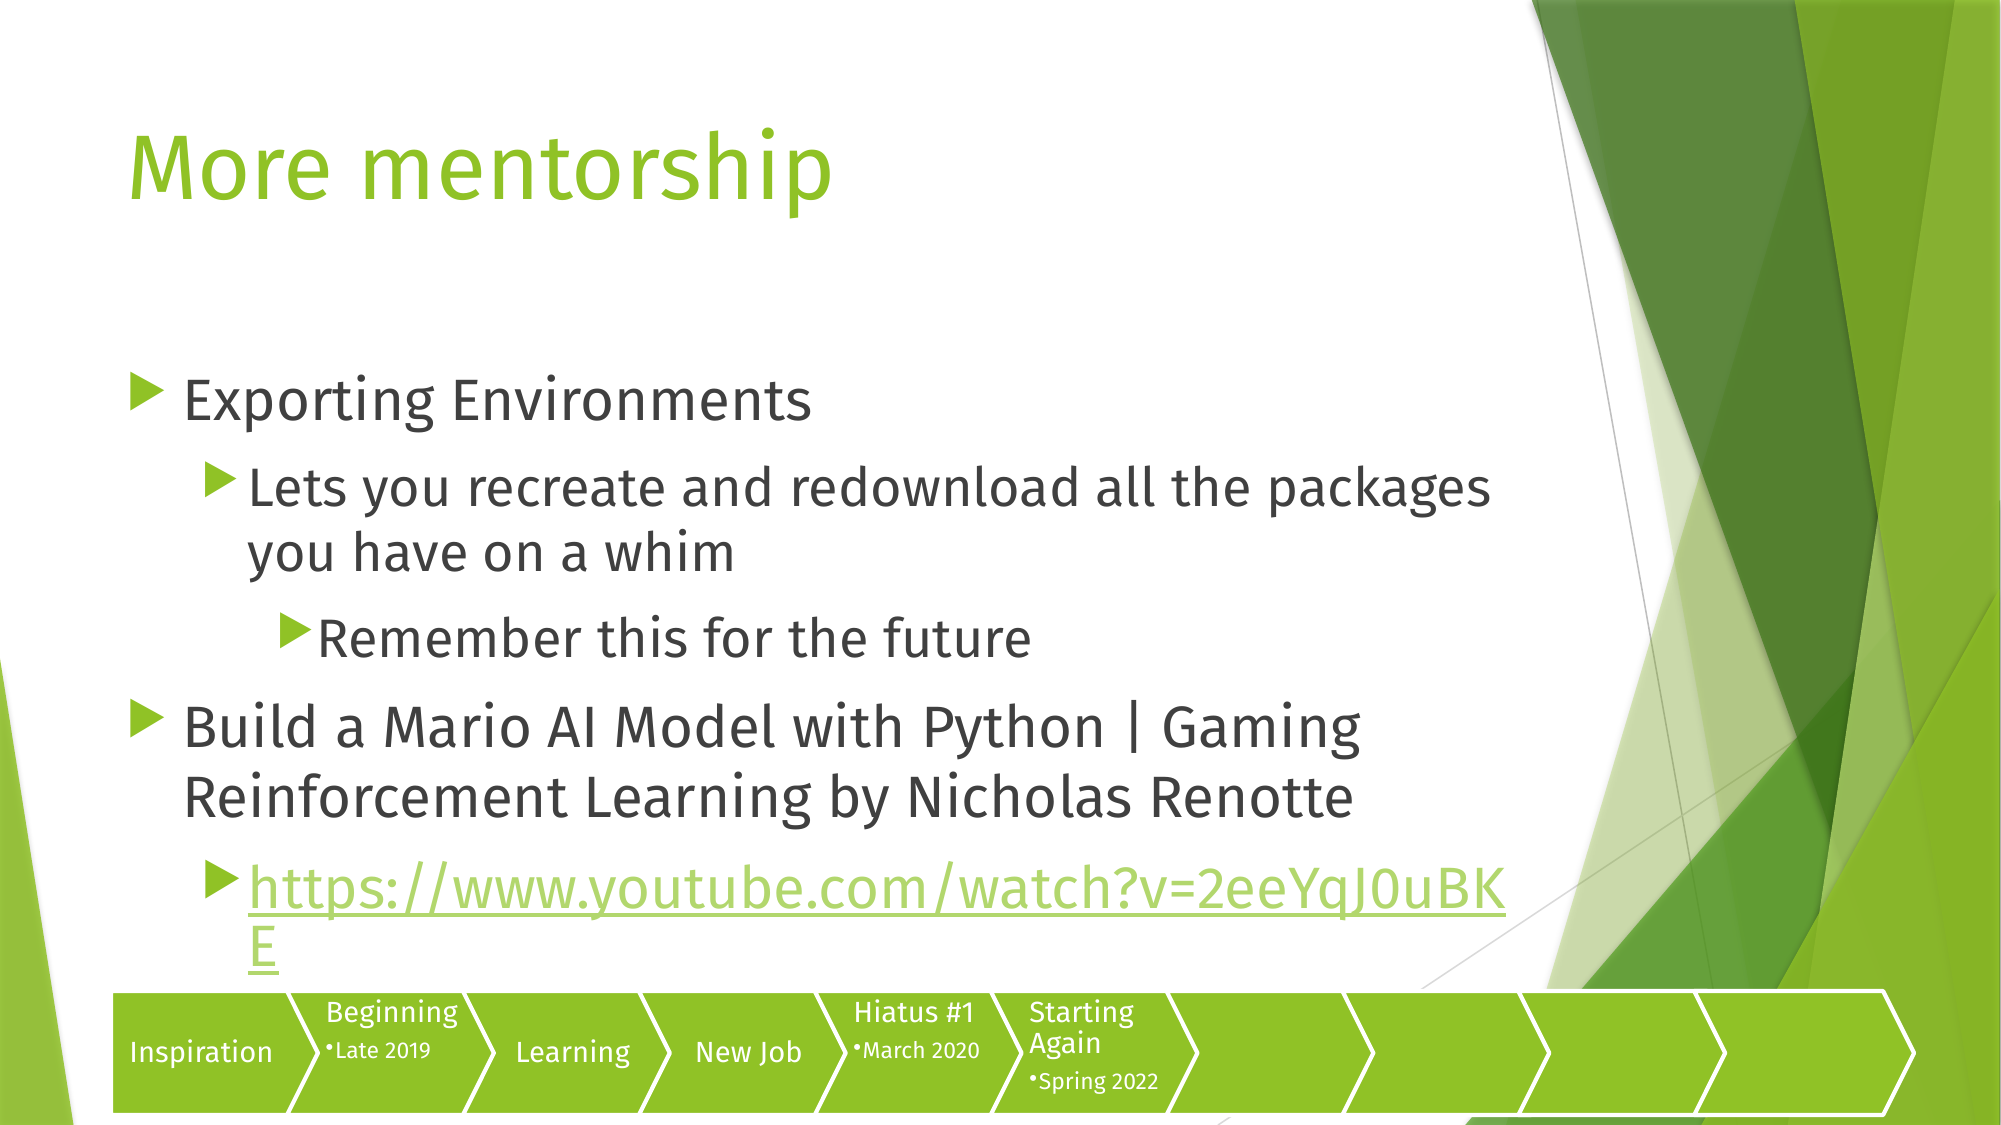

# More mentorship
Exporting Environments
Lets you recreate and redownload all the packages you have on a whim
Remember this for the future
Build a Mario AI Model with Python | Gaming Reinforcement Learning by Nicholas Renotte
https://www.youtube.com/watch?v=2eeYqJ0uBKE
Inspiration
Beginning
Late 2019
Learning
New Job
Hiatus #1
March 2020
Starting Again
Spring 2022